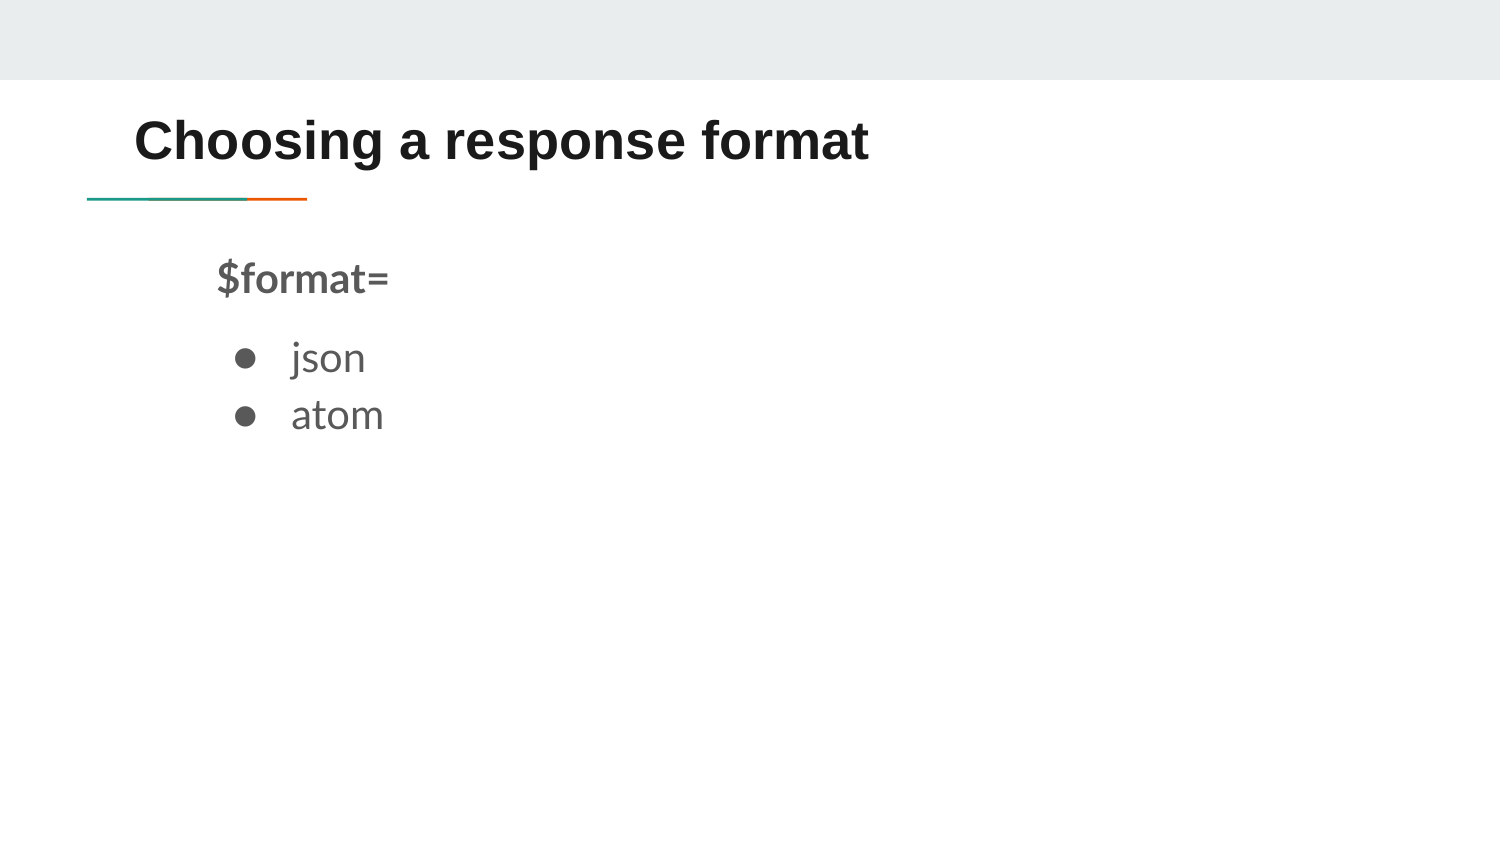

# Choosing a response format
$format=
json
atom